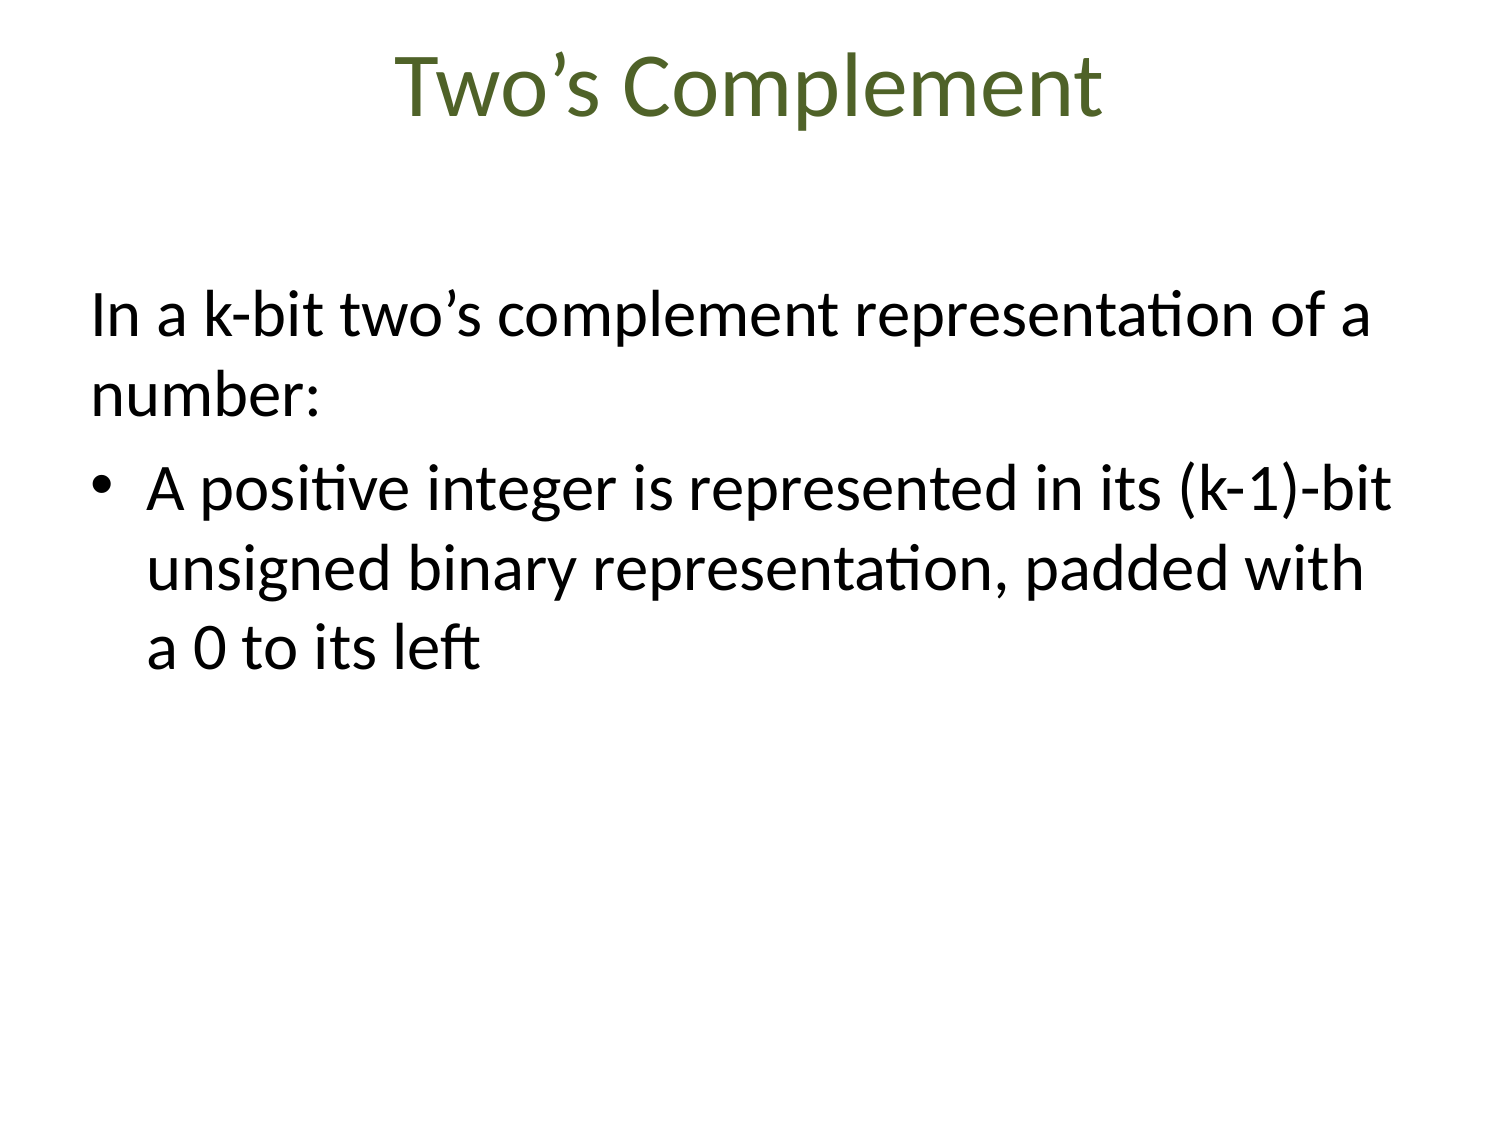

# Two’s Complement
In a k-bit two’s complement representation of a number:
A positive integer is represented in its (k-1)-bit unsigned binary representation, padded with a 0 to its left